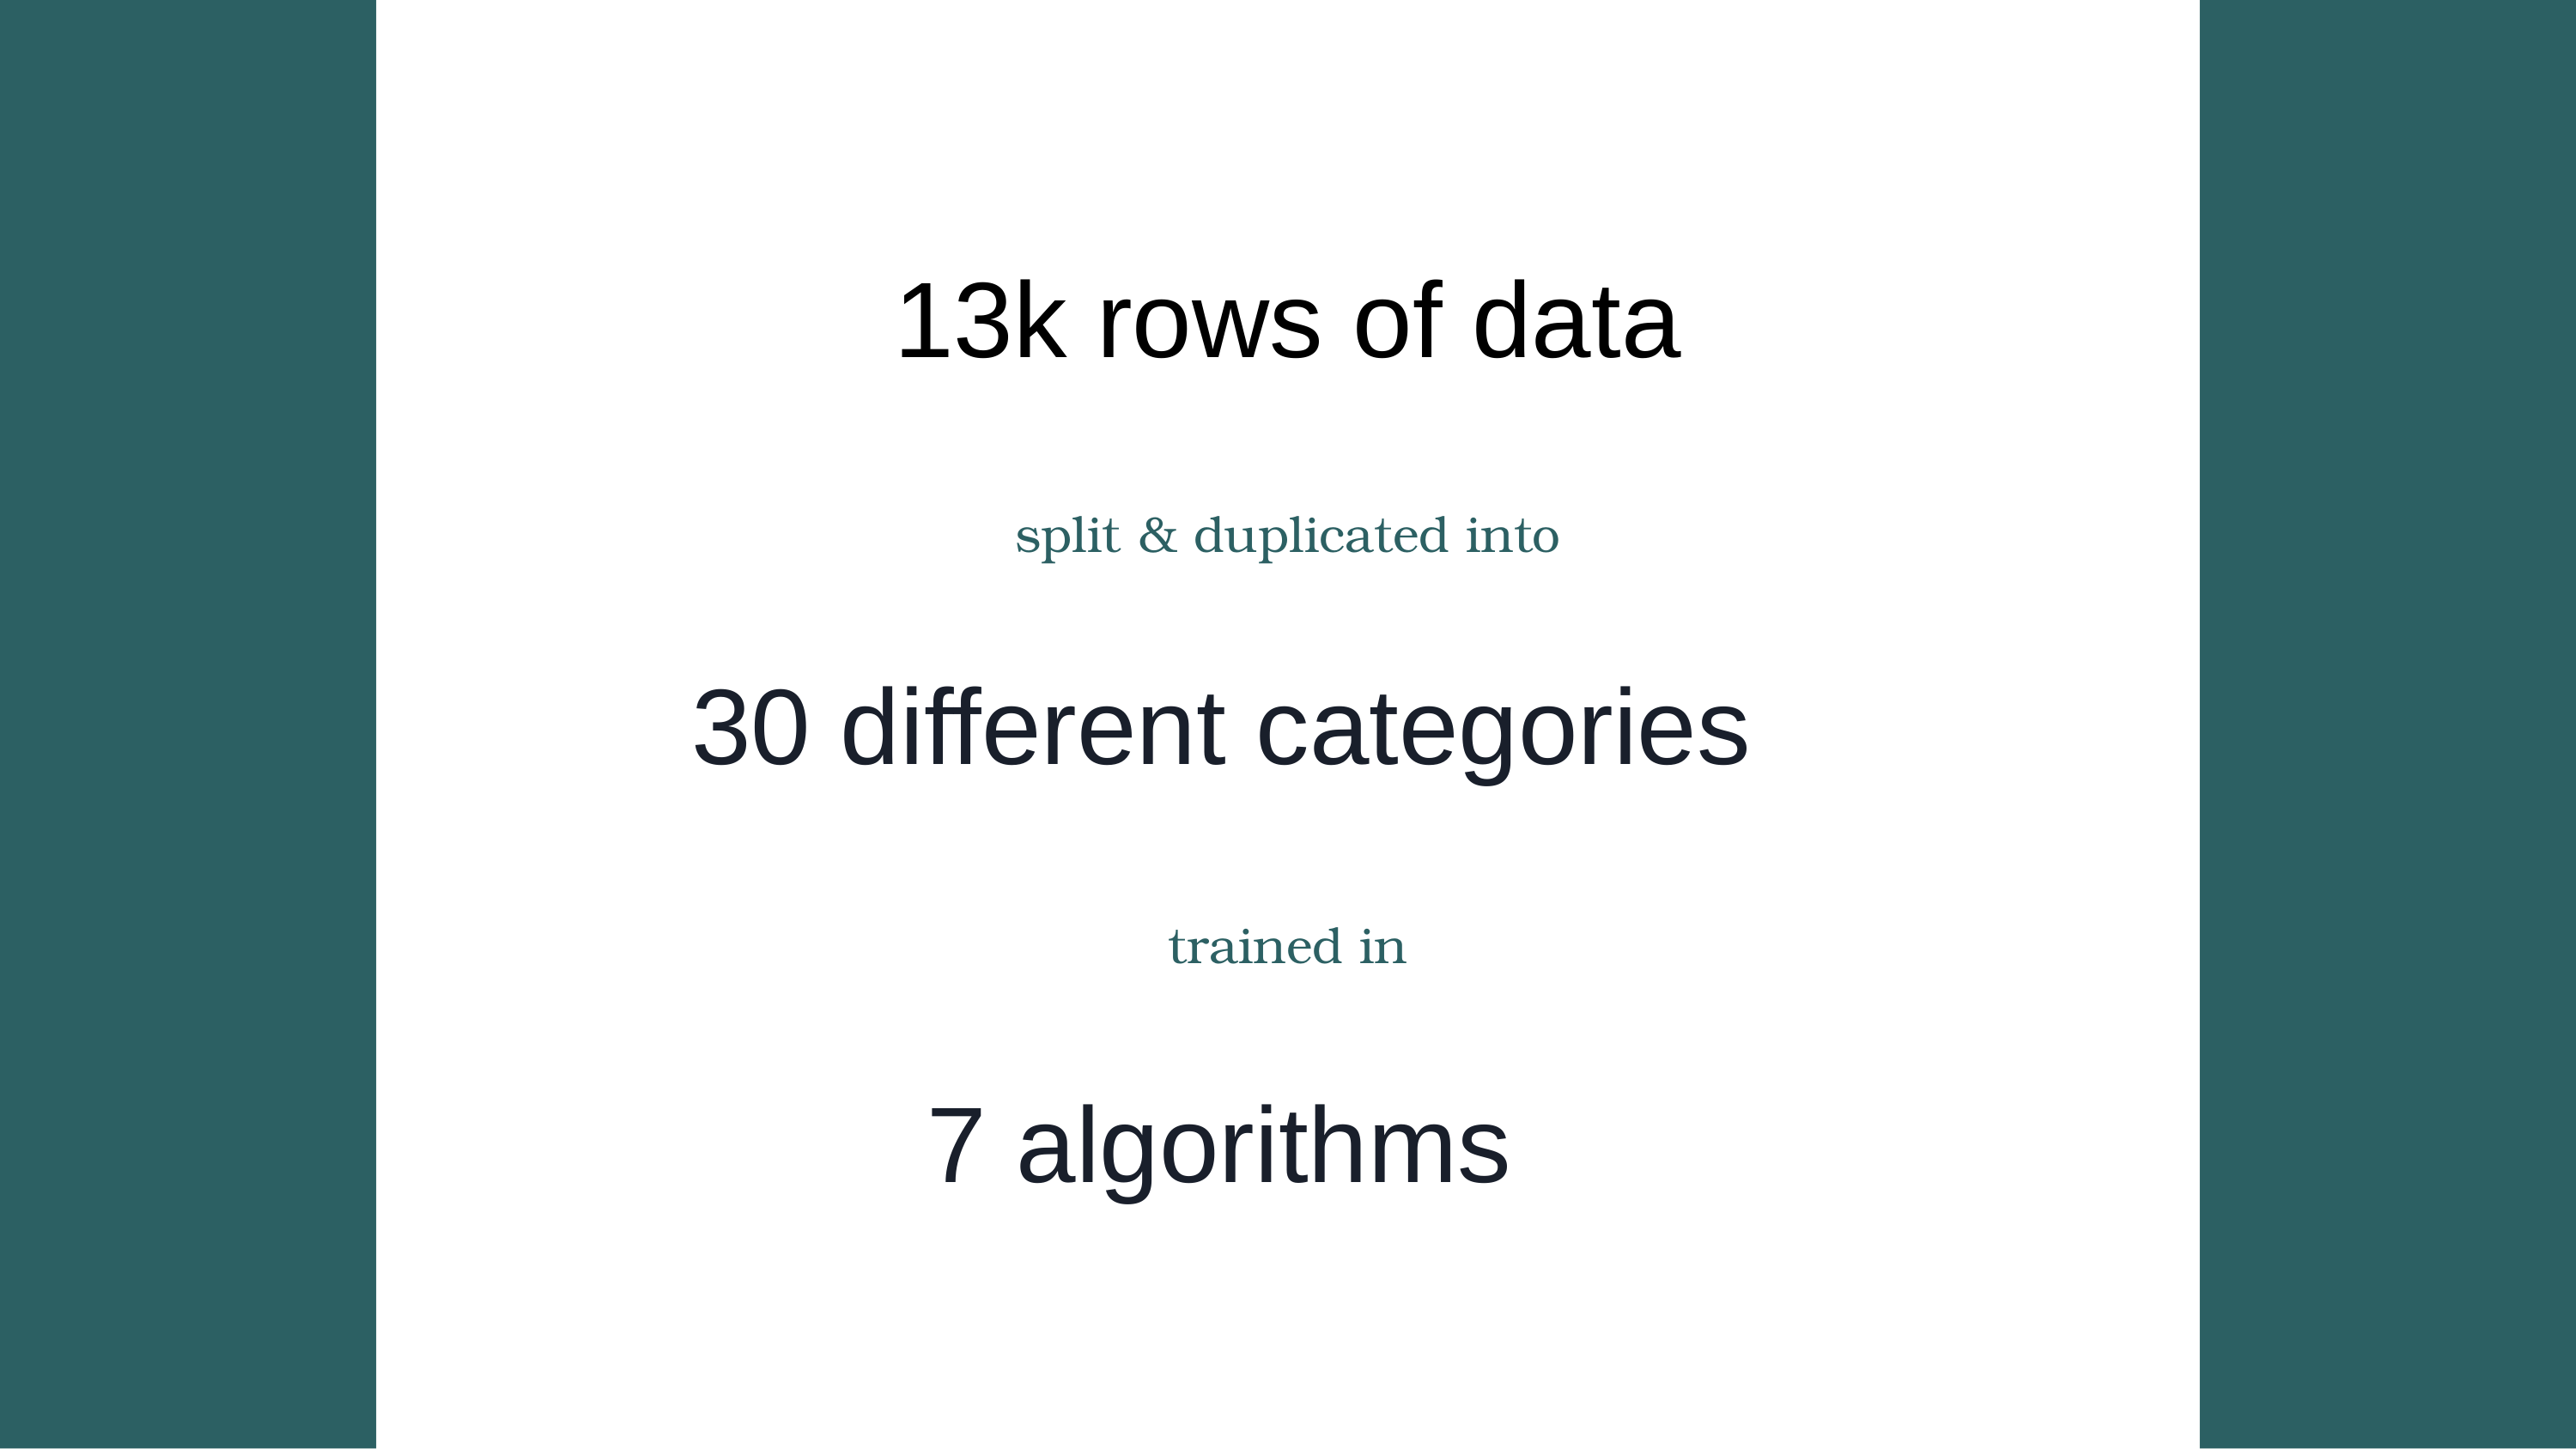

13k rows of data
split & duplicated into
30 different categories
trained in
7 algorithms